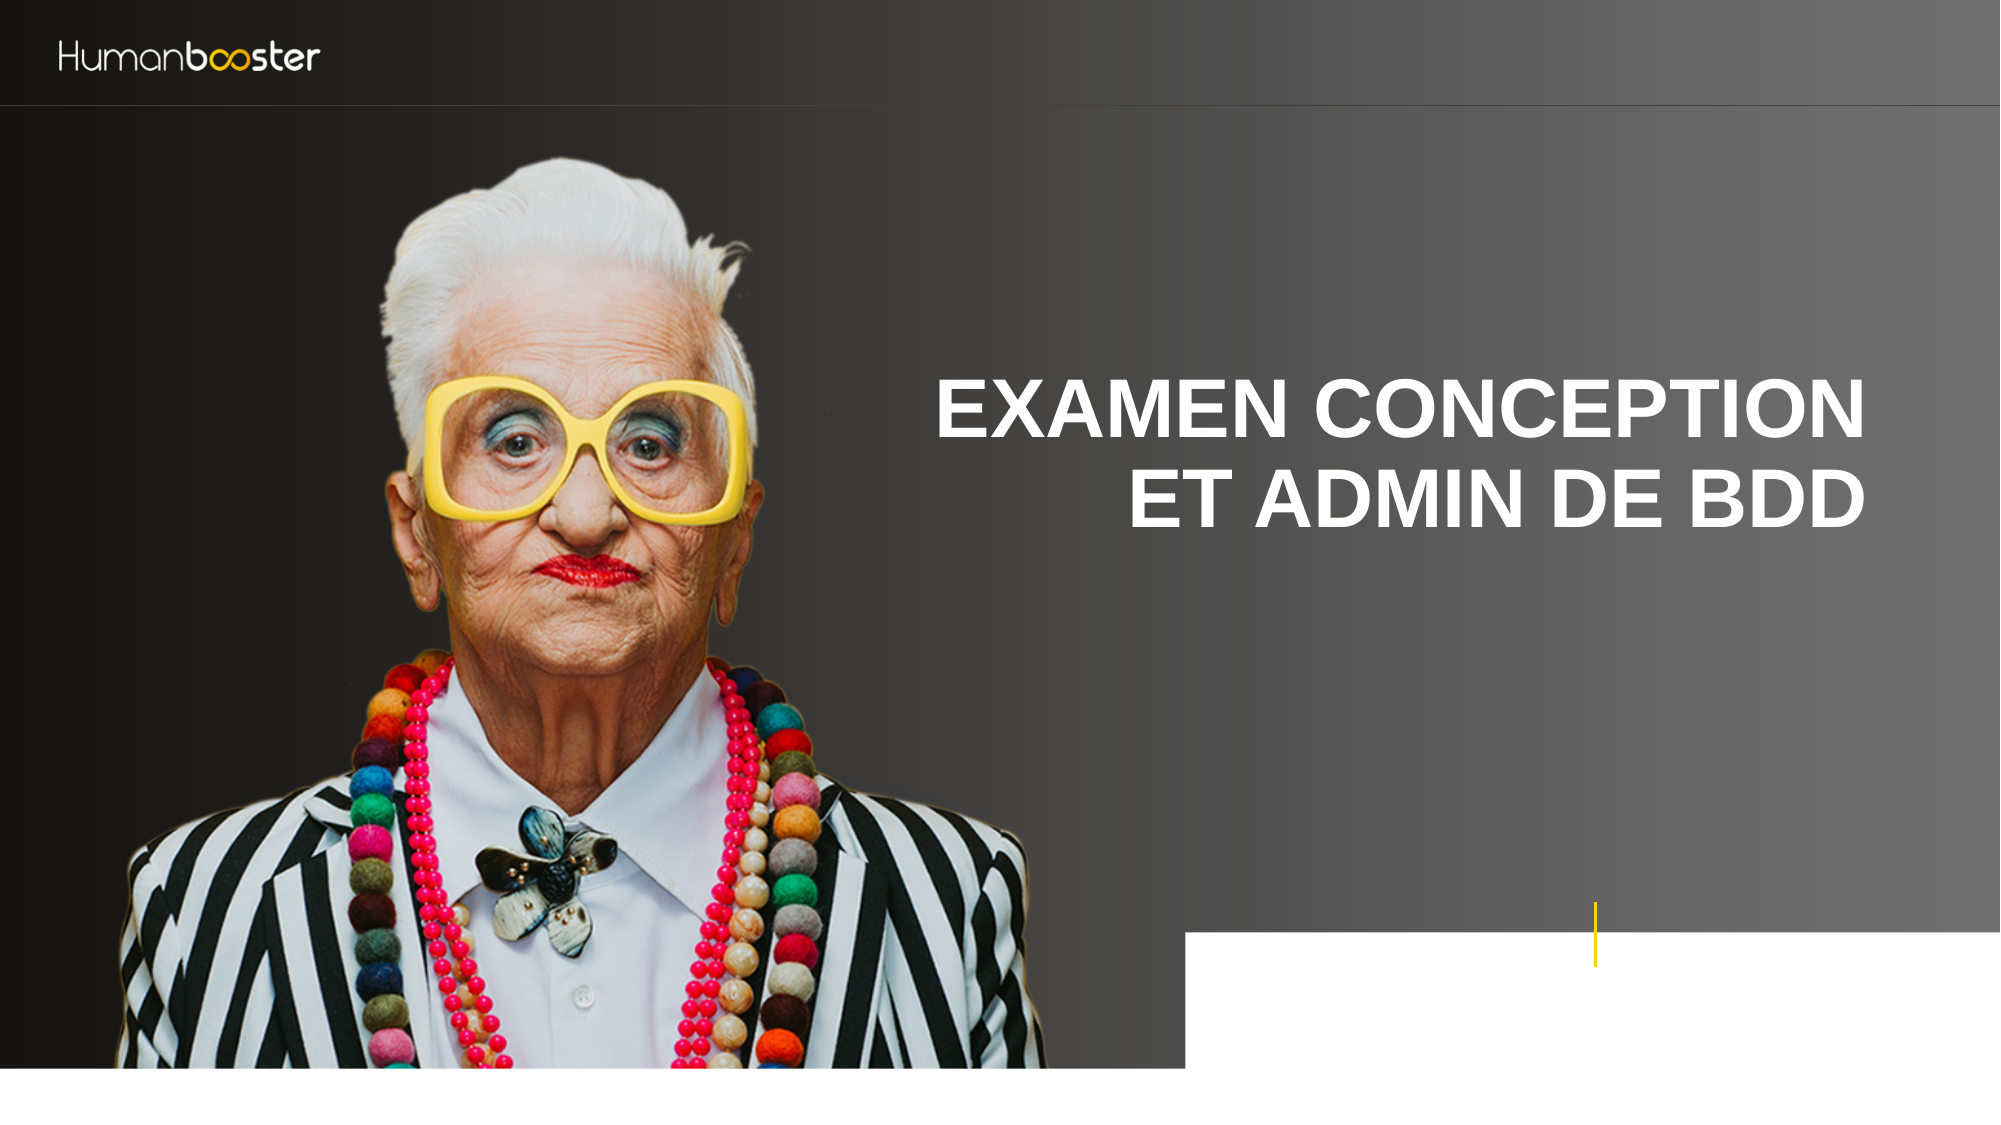

# Examen conception et admin de BDD